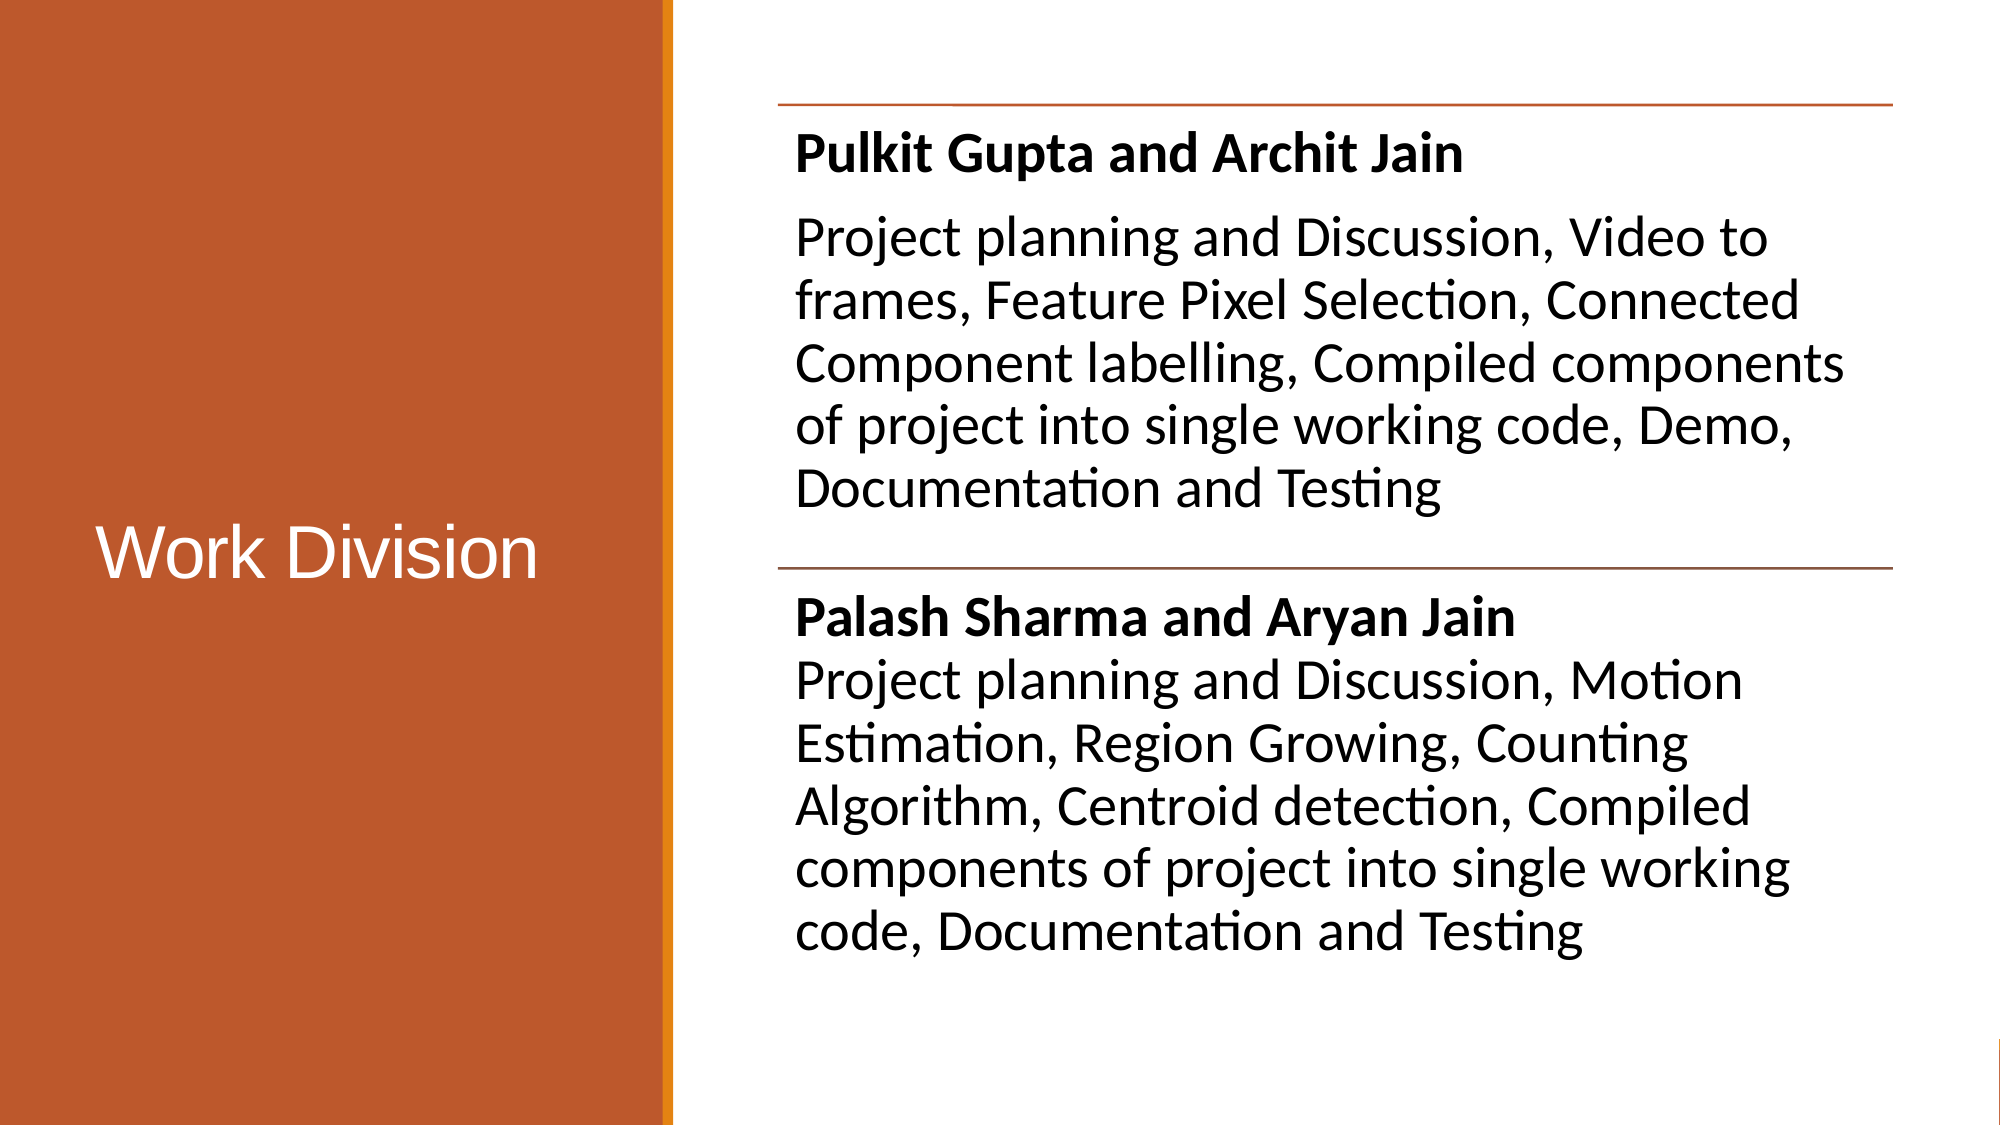

# Work Division
Pulkit Gupta and Archit Jain
Project planning and Discussion, Video to frames, Feature Pixel Selection, Connected Component labelling, Compiled components of project into single working code, Demo, Documentation and Testing
Palash Sharma and Aryan Jain                Project planning and Discussion, Motion Estimation, Region Growing, Counting Algorithm, Centroid detection, Compiled components of project into single working code, Documentation and Testing